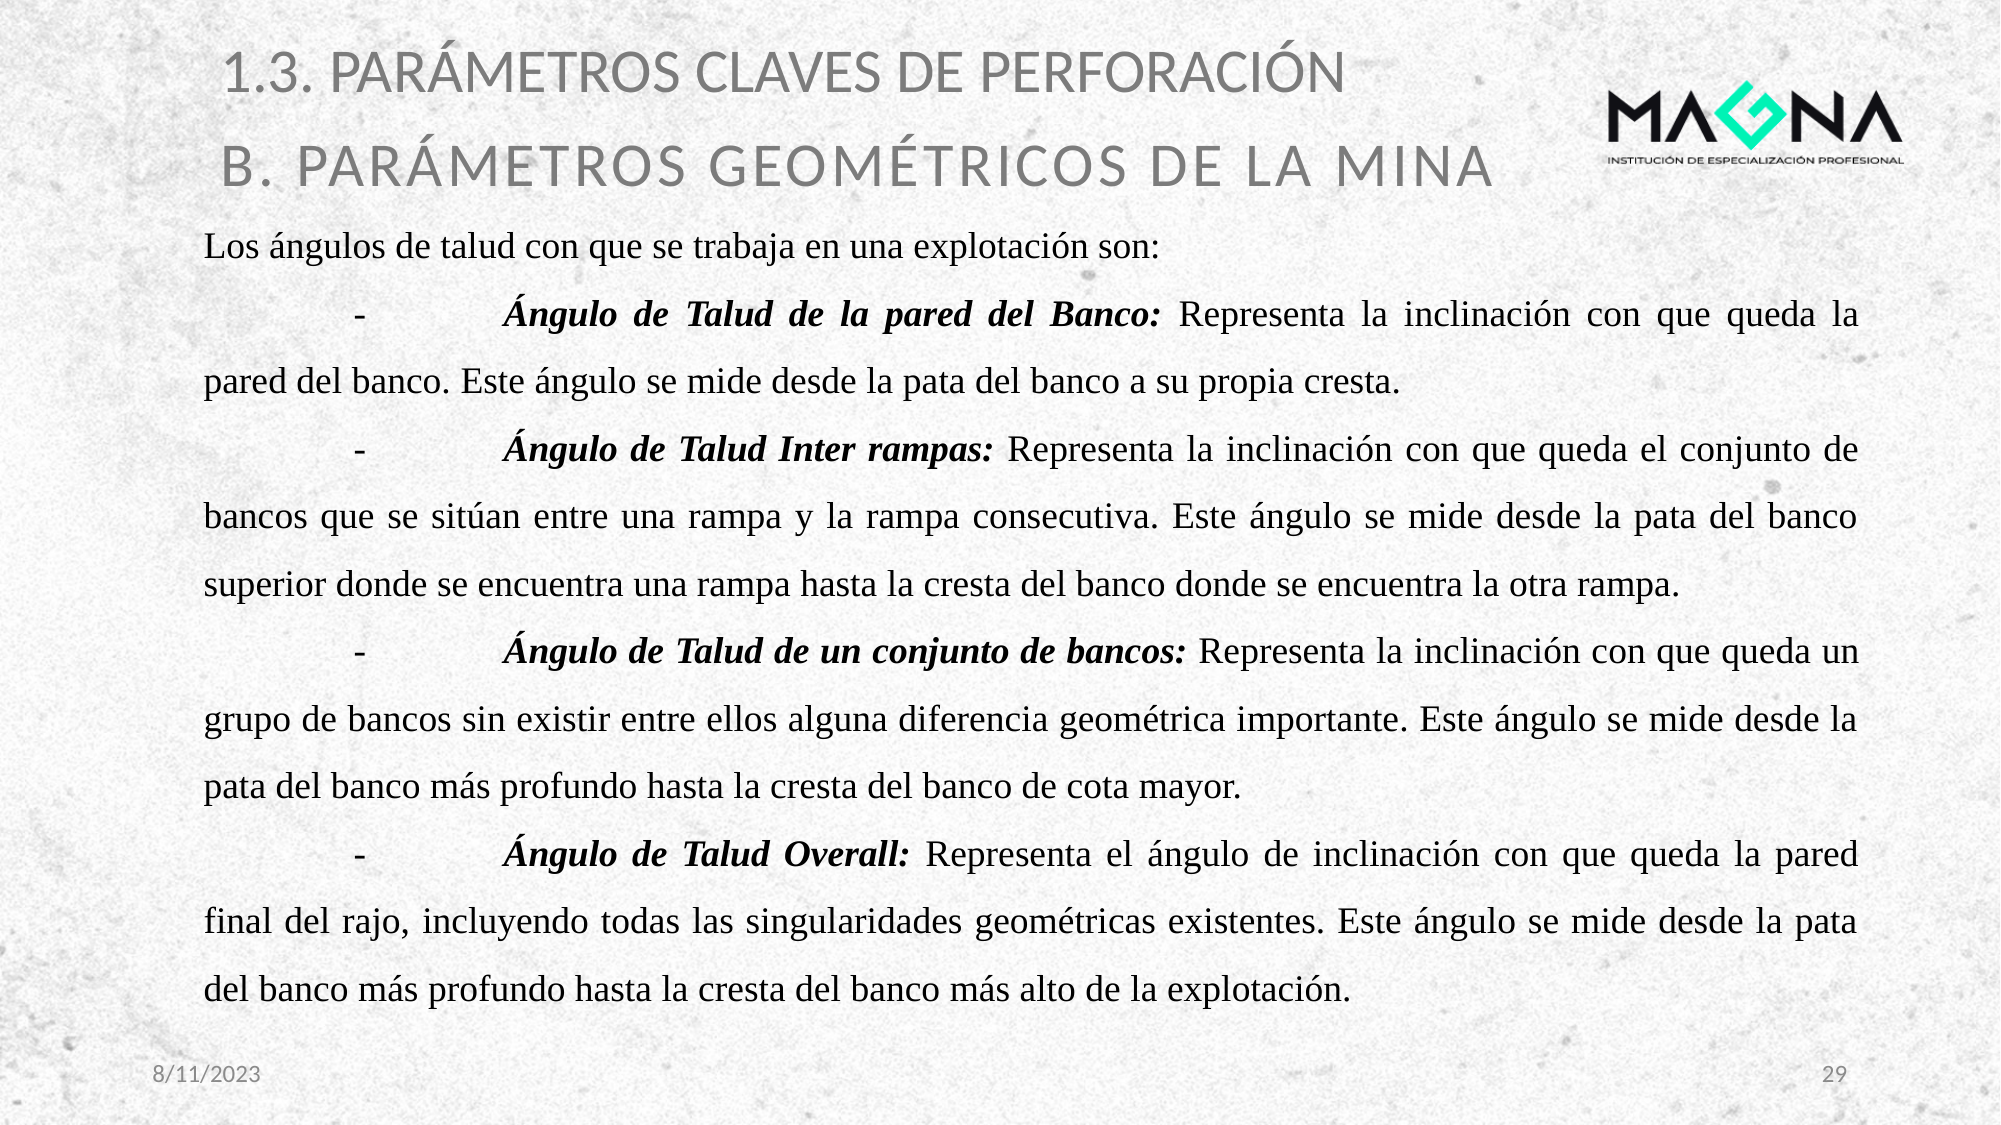

# 1.3. PARÁMETROS CLAVES DE PERFORACIÓN
b. Parámetros geométricos de la mina
Los ángulos de talud con que se trabaja en una explotación son:
 	-	Ángulo de Talud de la pared del Banco: Representa la inclinación con que queda la pared del banco. Este ángulo se mide desde la pata del banco a su propia cresta.
	-	Ángulo de Talud Inter rampas: Representa la inclinación con que queda el conjunto de bancos que se sitúan entre una rampa y la rampa consecutiva. Este ángulo se mide desde la pata del banco superior donde se encuentra una rampa hasta la cresta del banco donde se encuentra la otra rampa.
	-	Ángulo de Talud de un conjunto de bancos: Representa la inclinación con que queda un grupo de bancos sin existir entre ellos alguna diferencia geométrica importante. Este ángulo se mide desde la pata del banco más profundo hasta la cresta del banco de cota mayor.
	-	Ángulo de Talud Overall: Representa el ángulo de inclinación con que queda la pared final del rajo, incluyendo todas las singularidades geométricas existentes. Este ángulo se mide desde la pata del banco más profundo hasta la cresta del banco más alto de la explotación.
8/11/2023
29